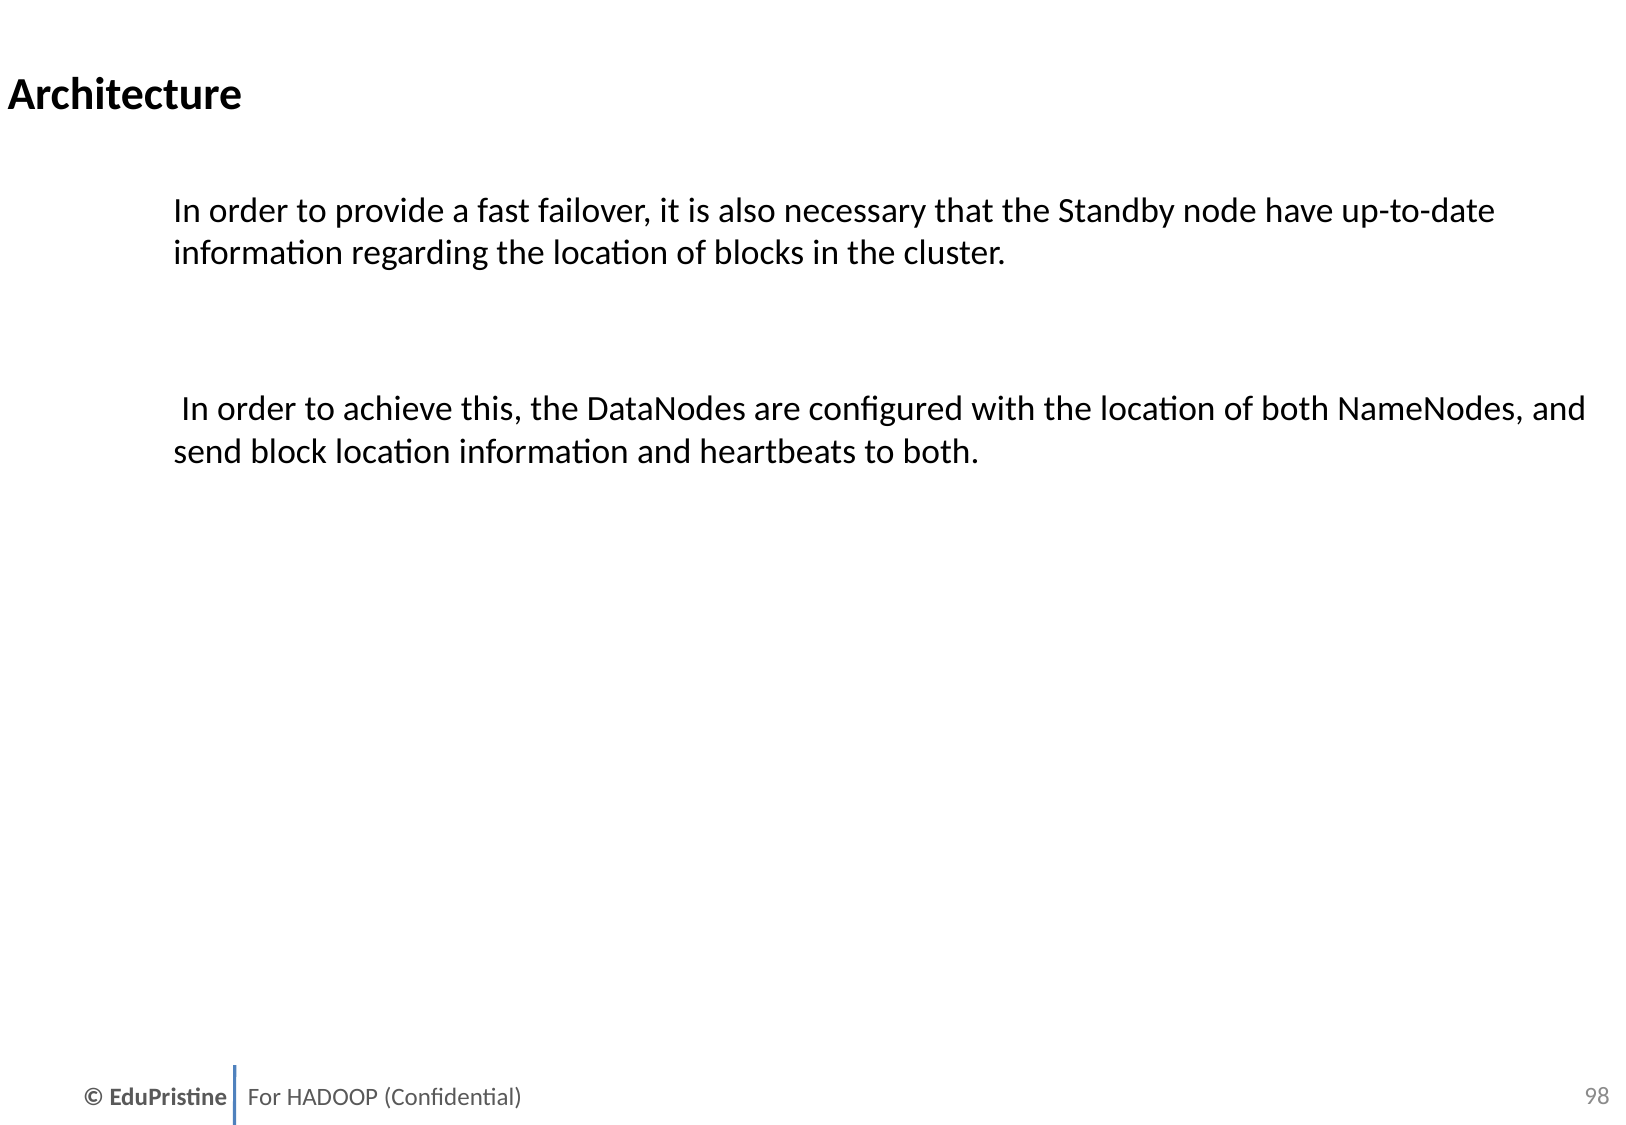

Architecture
In order to provide a fast failover, it is also necessary that the Standby node have up-to-date information regarding the location of blocks in the cluster.

 In order to achieve this, the DataNodes are configured with the location of both NameNodes, and send block location information and heartbeats to both.

98